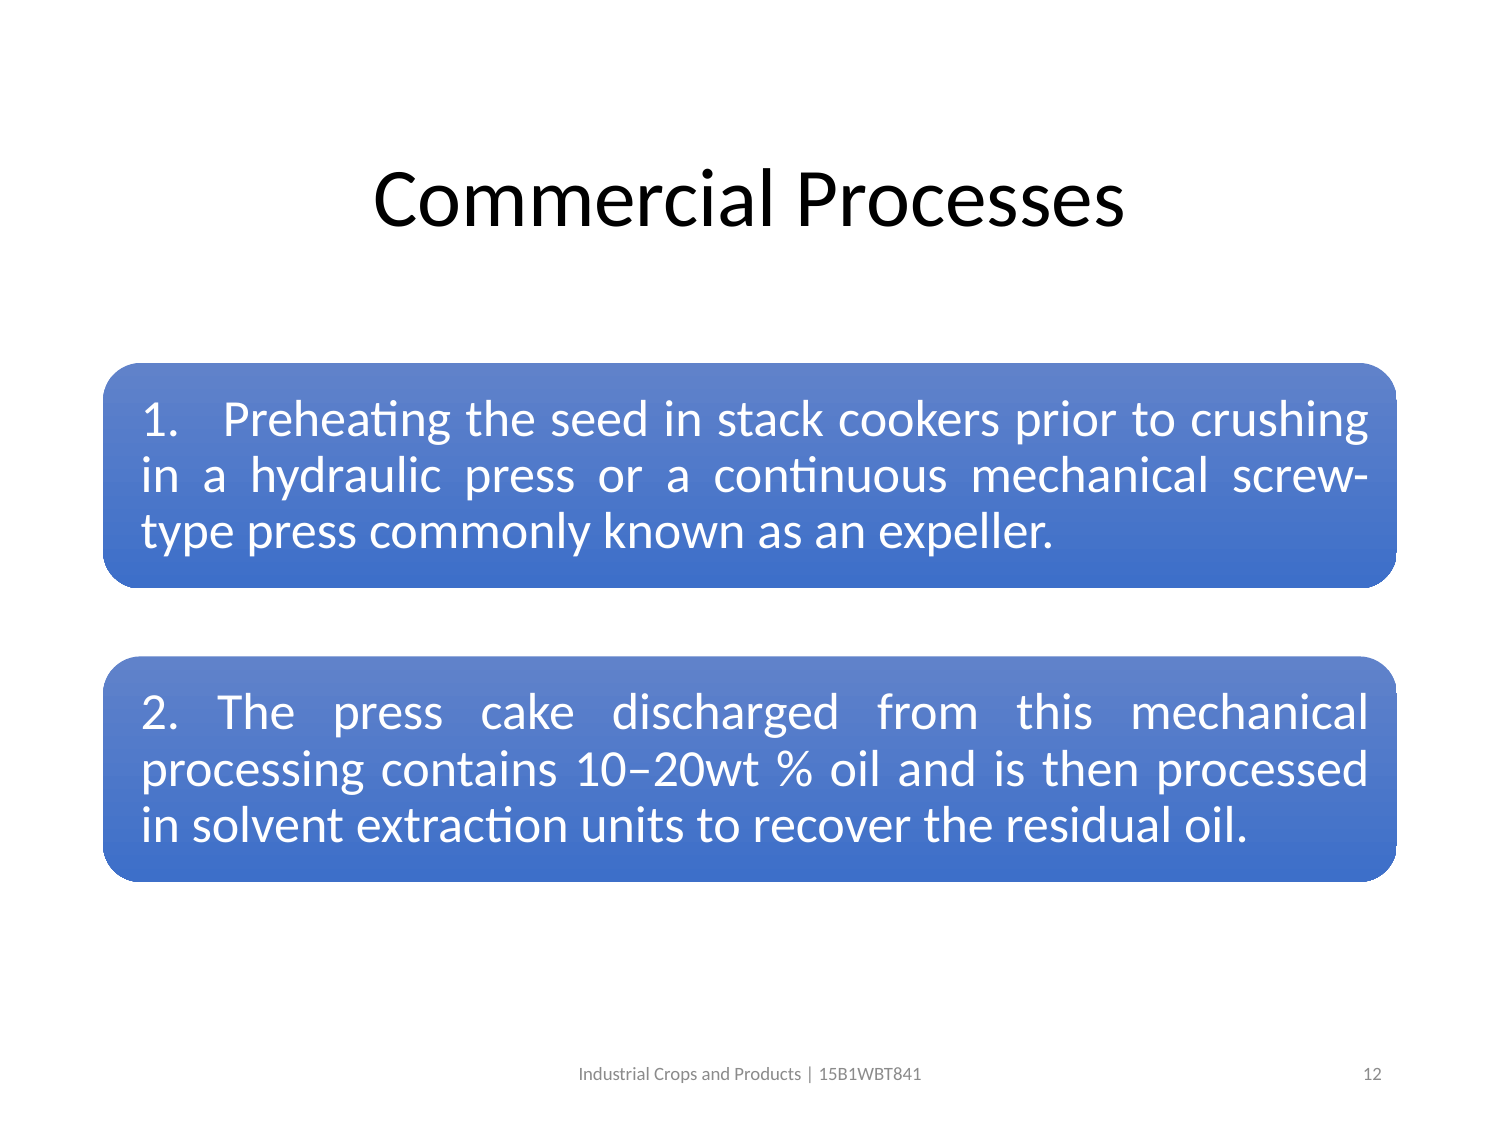

# Commercial Processes
1.   Preheating the seed in stack cookers prior to crushing in a hydraulic press or a continuous mechanical screw-type press commonly known as an expeller.

2. The press cake discharged from this mechanical processing contains 10–20wt % oil and is then processed in solvent extraction units to recover the residual oil.

Industrial Crops and Products | 15B1WBT841
12